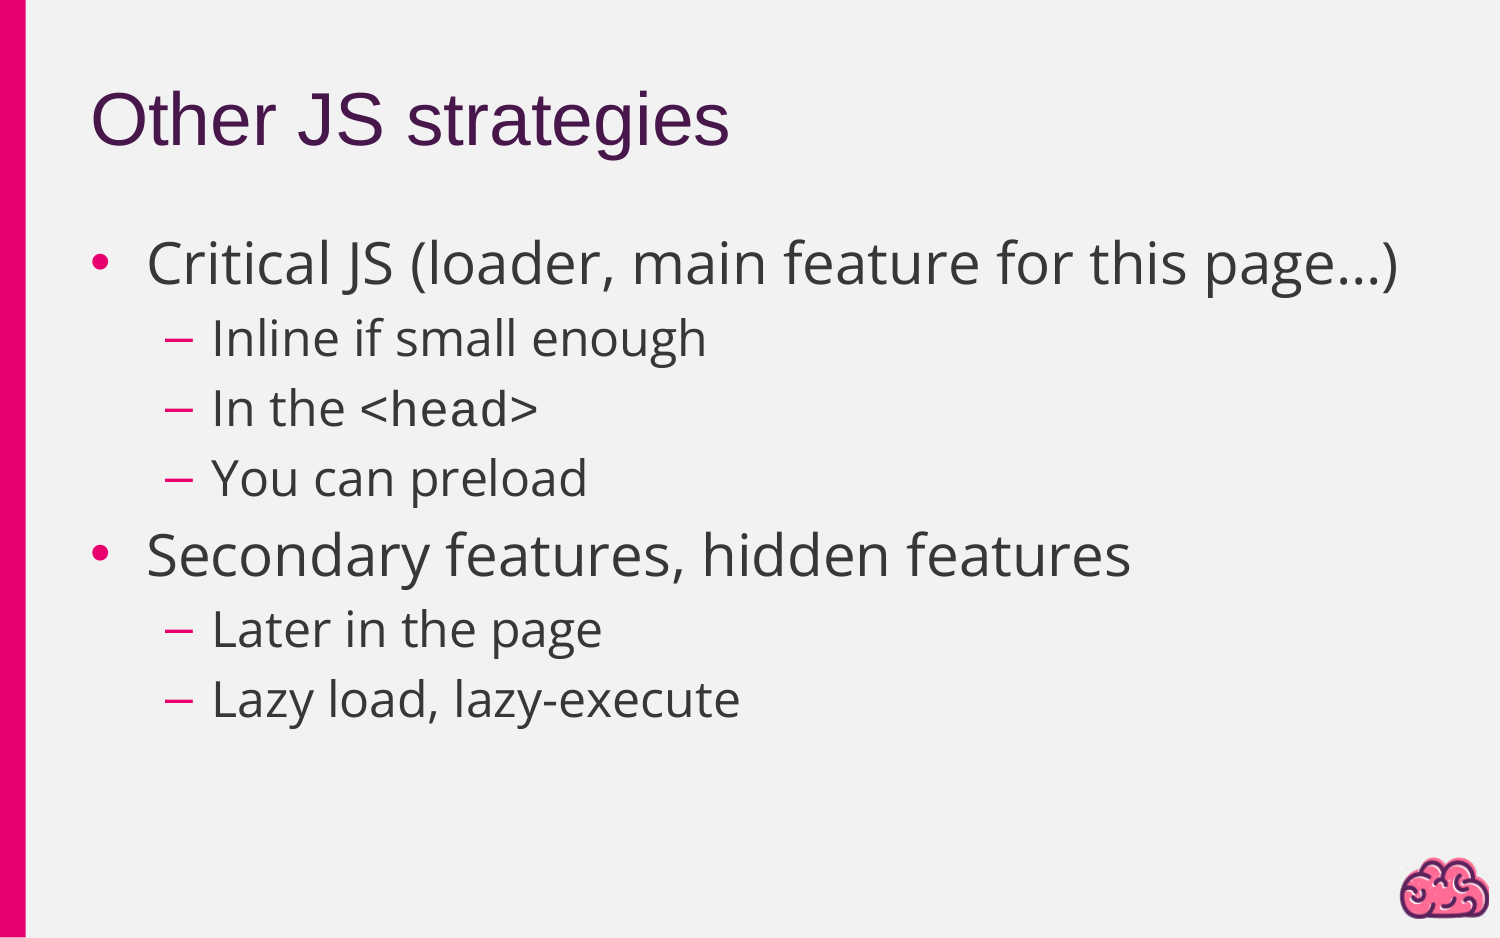

# Other JS strategies
Critical JS (loader, main feature for this page…)
Inline if small enough
In the <head>
You can preload
Secondary features, hidden features
Later in the page
Lazy load, lazy-execute